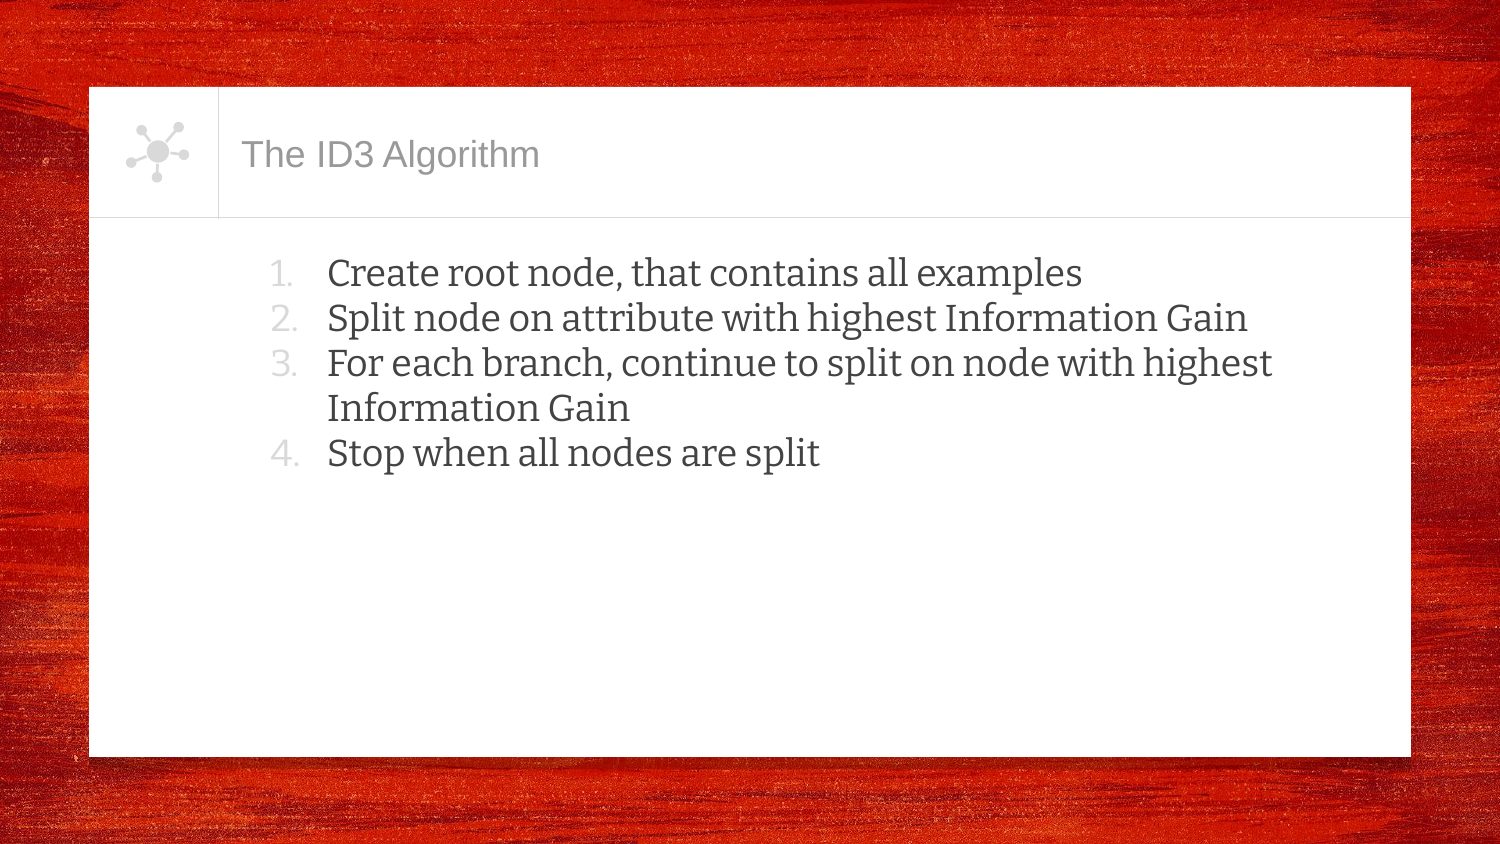

# The ID3 Algorithm

Create root node, that contains all examples
Split node on attribute with highest Information Gain
For each branch, continue to split on node with highest Information Gain
Stop when all nodes are split